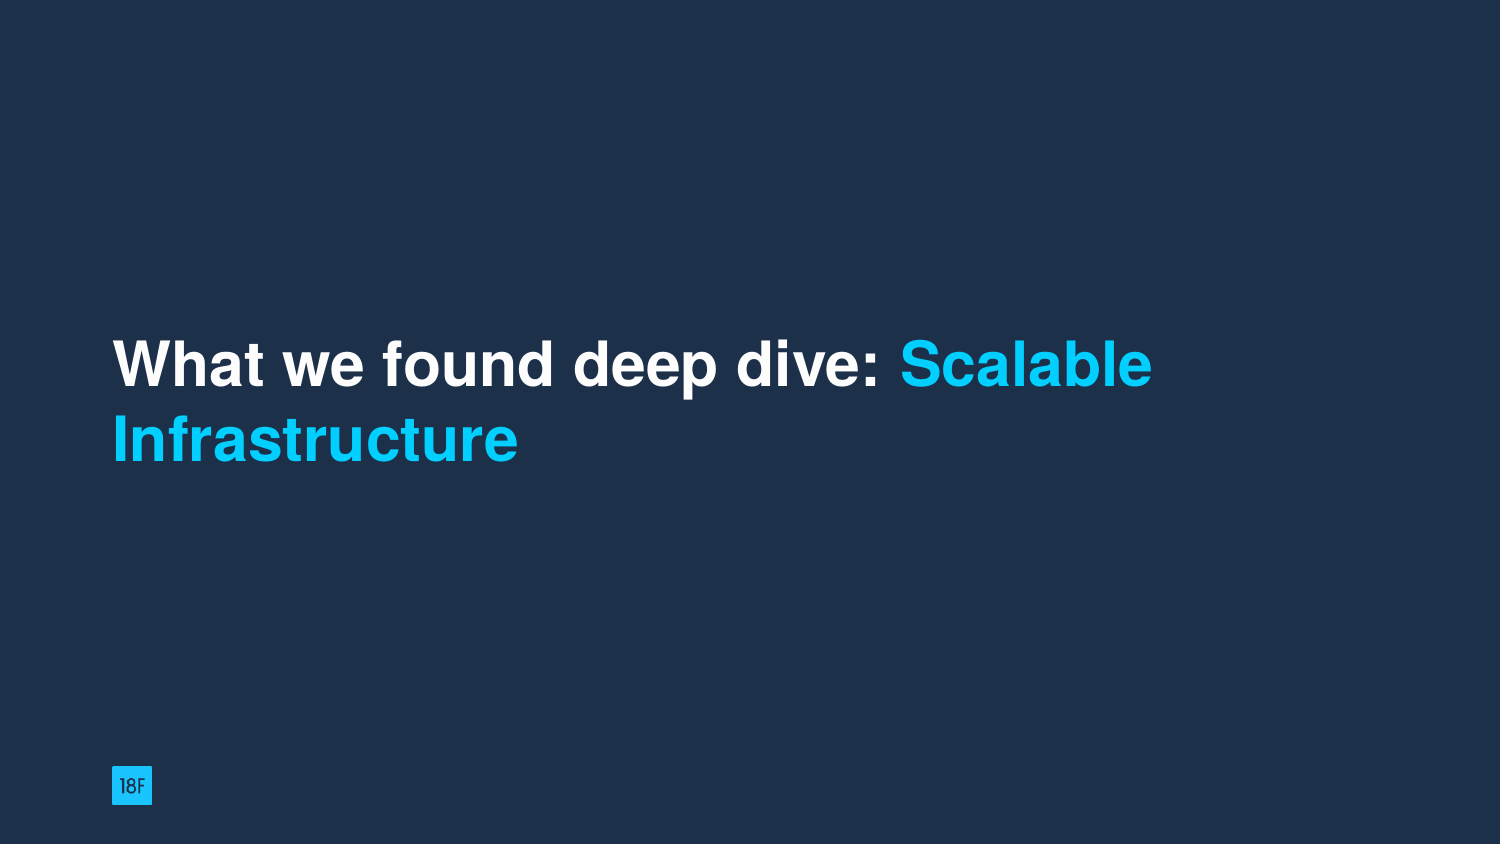

What we found deep dive: Scalable  Infrastructure